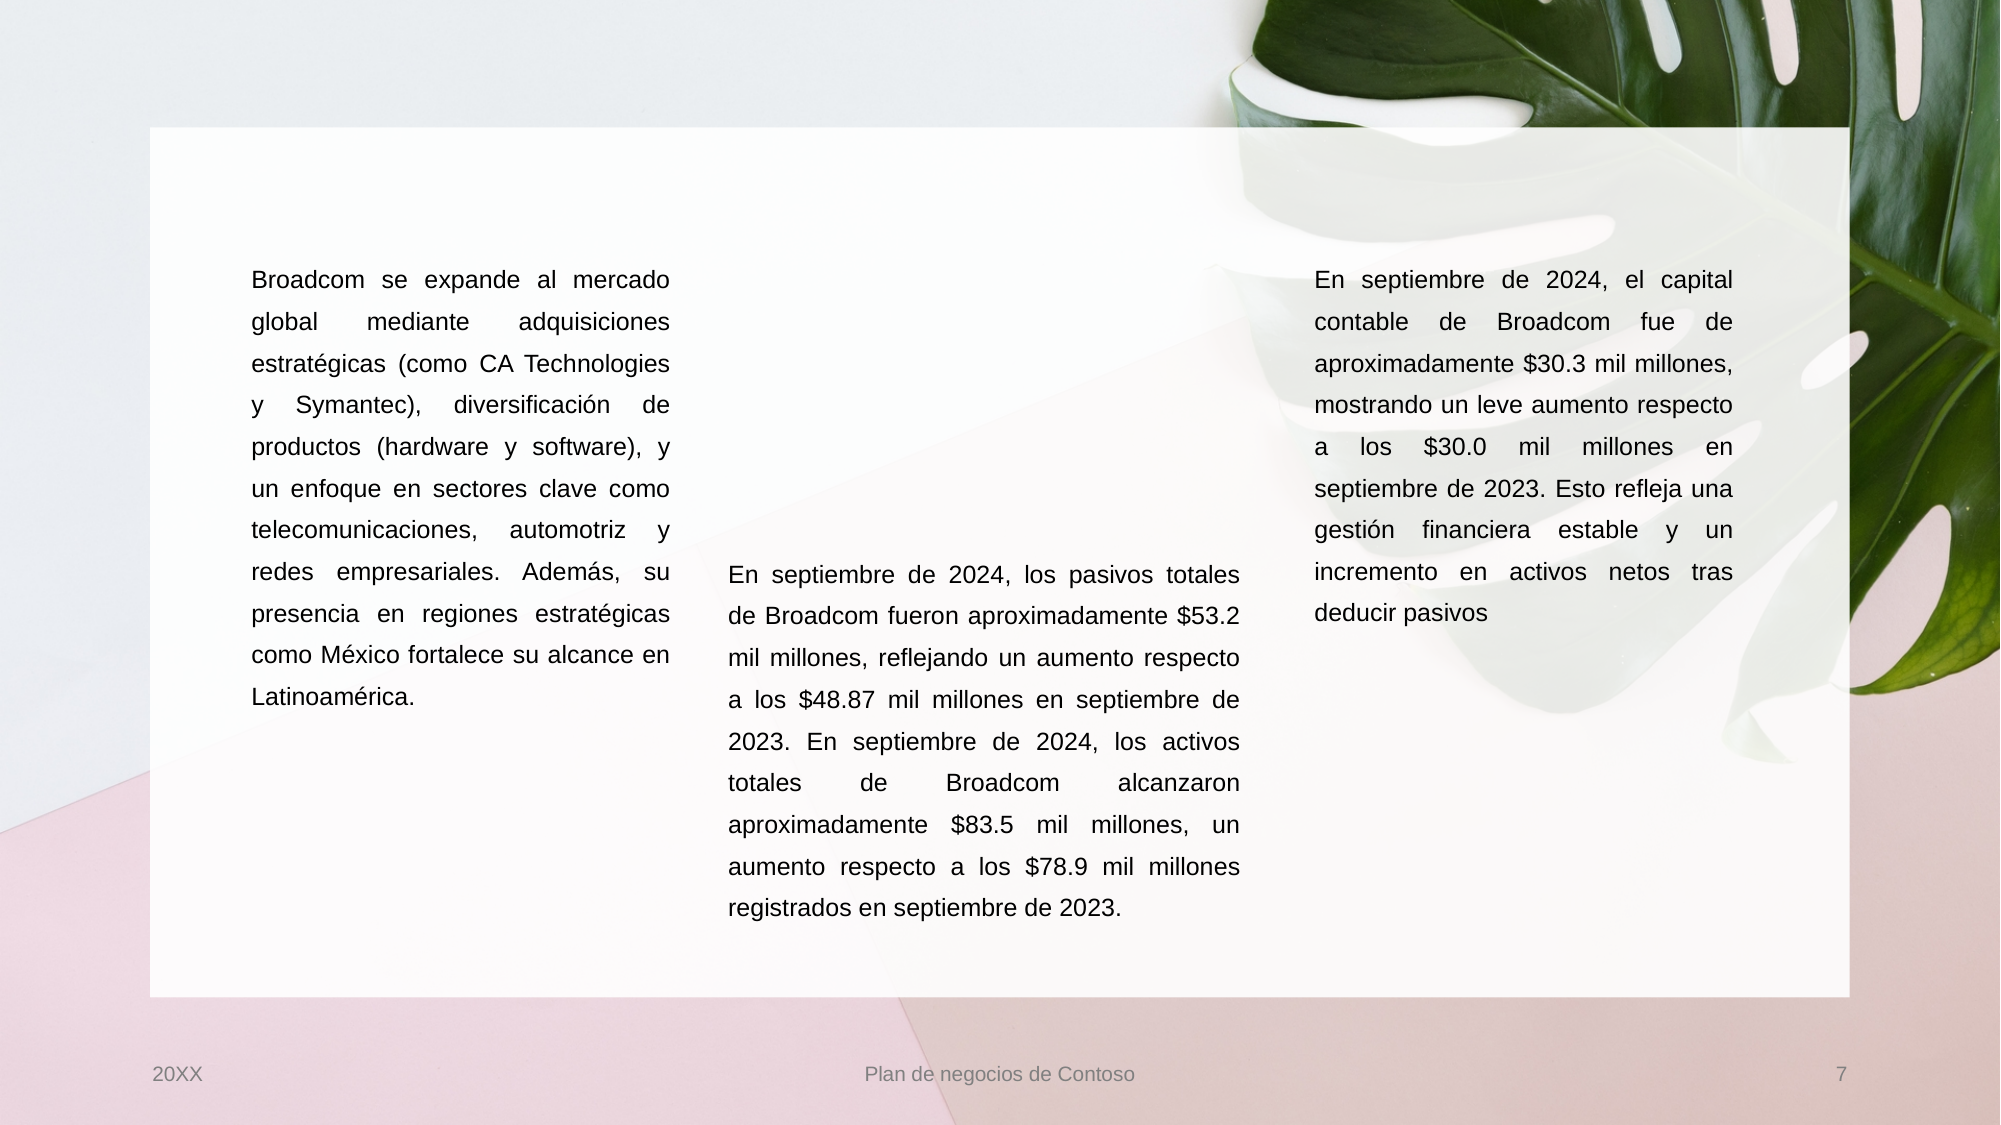

# Broadcom se expande al mercado global mediante adquisiciones estratégicas (como CA Technologies y Symantec), diversificación de productos (hardware y software), y un enfoque en sectores clave como telecomunicaciones, automotriz y redes empresariales. Además, su presencia en regiones estratégicas como México fortalece su alcance en Latinoamérica.
En septiembre de 2024, el capital contable de Broadcom fue de aproximadamente $30.3 mil millones, mostrando un leve aumento respecto a los $30.0 mil millones en septiembre de 2023. Esto refleja una gestión financiera estable y un incremento en activos netos tras deducir pasivos
En septiembre de 2024, los pasivos totales de Broadcom fueron aproximadamente $53.2 mil millones, reflejando un aumento respecto a los $48.87 mil millones en septiembre de 2023. En septiembre de 2024, los activos totales de Broadcom alcanzaron aproximadamente $83.5 mil millones, un aumento respecto a los $78.9 mil millones registrados en septiembre de 2023.
20XX
Plan de negocios de Contoso
7